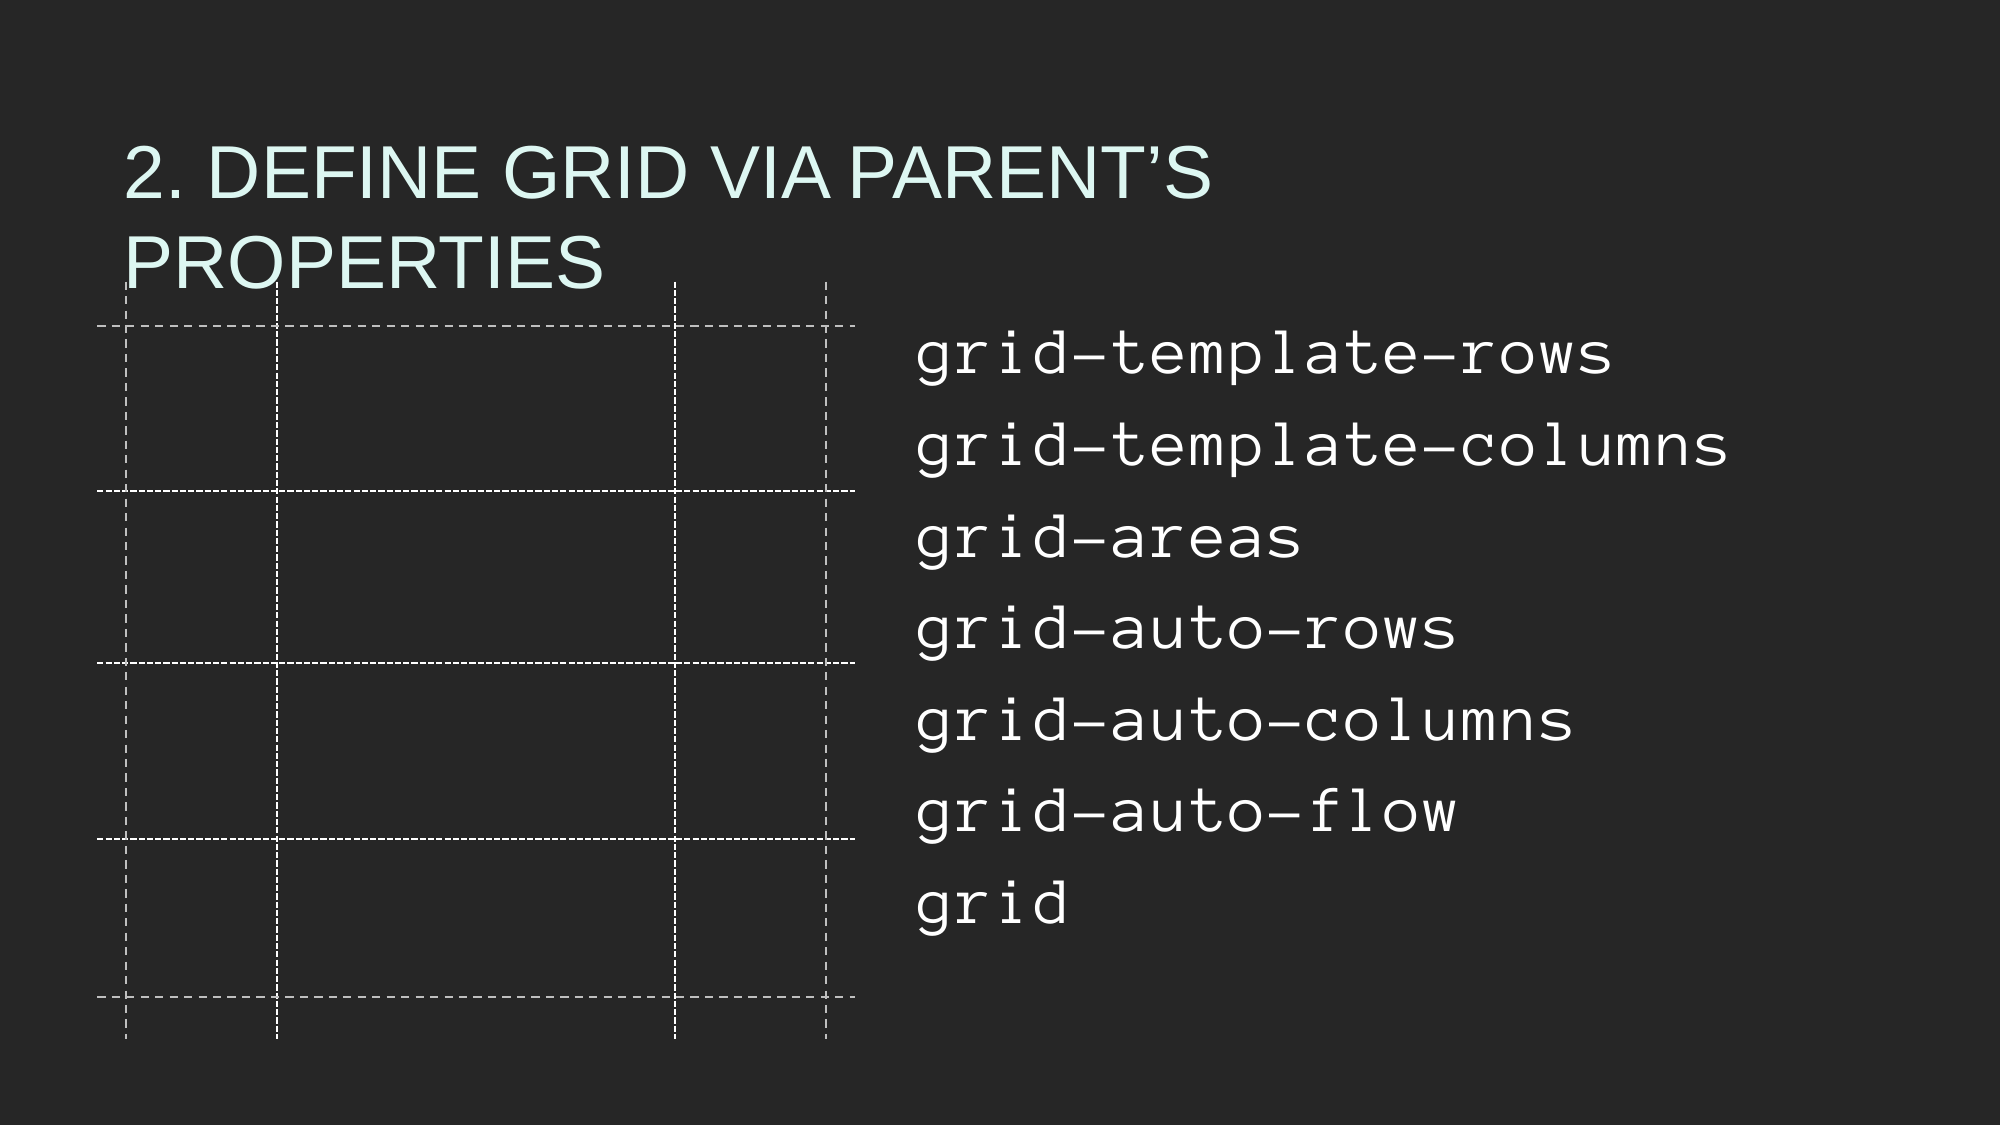

2. DEFINE GRID VIA PARENT’S PROPERTIES
grid-template-rows
grid-template-columns
grid-areas
grid-auto-rows
grid-auto-columns
grid-auto-flow
grid